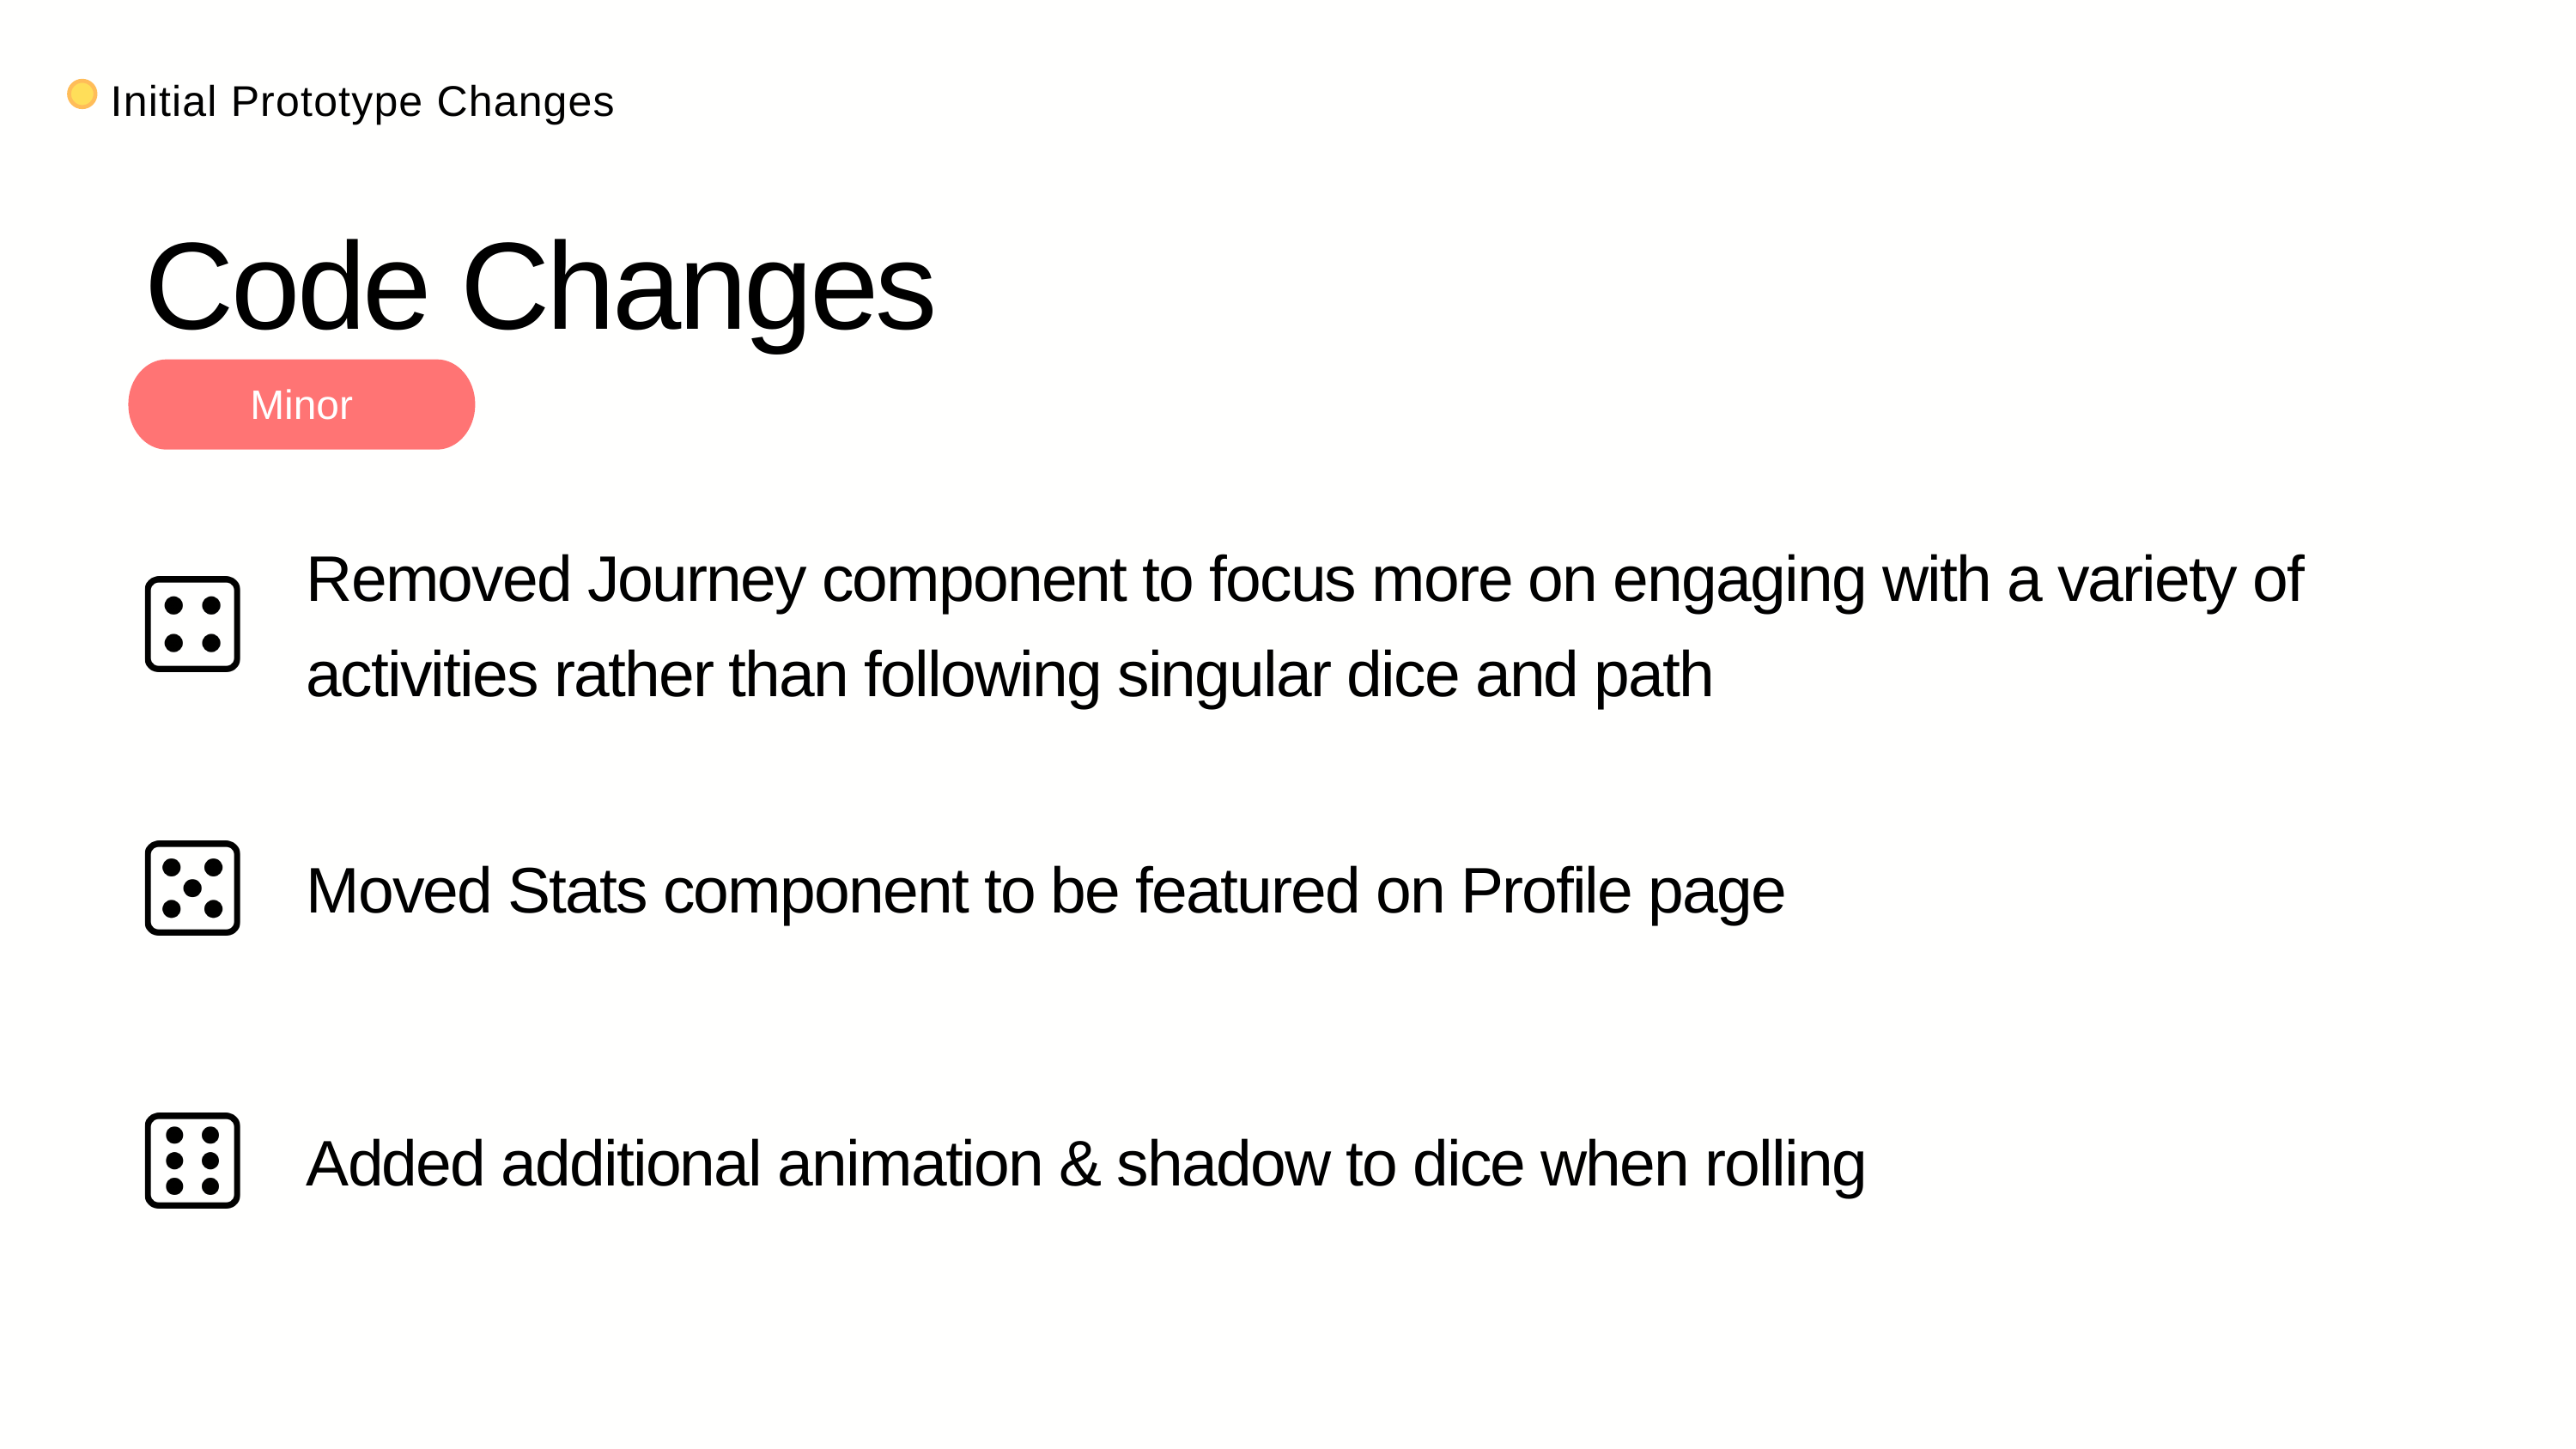

Initial Prototype Changes

Code Changes

Minor
Removed Journey component to focus more on engaging with a variety of activities rather than following singular dice and path

Moved Stats component to be featured on Profile page

Added additional animation & shadow to dice when rolling